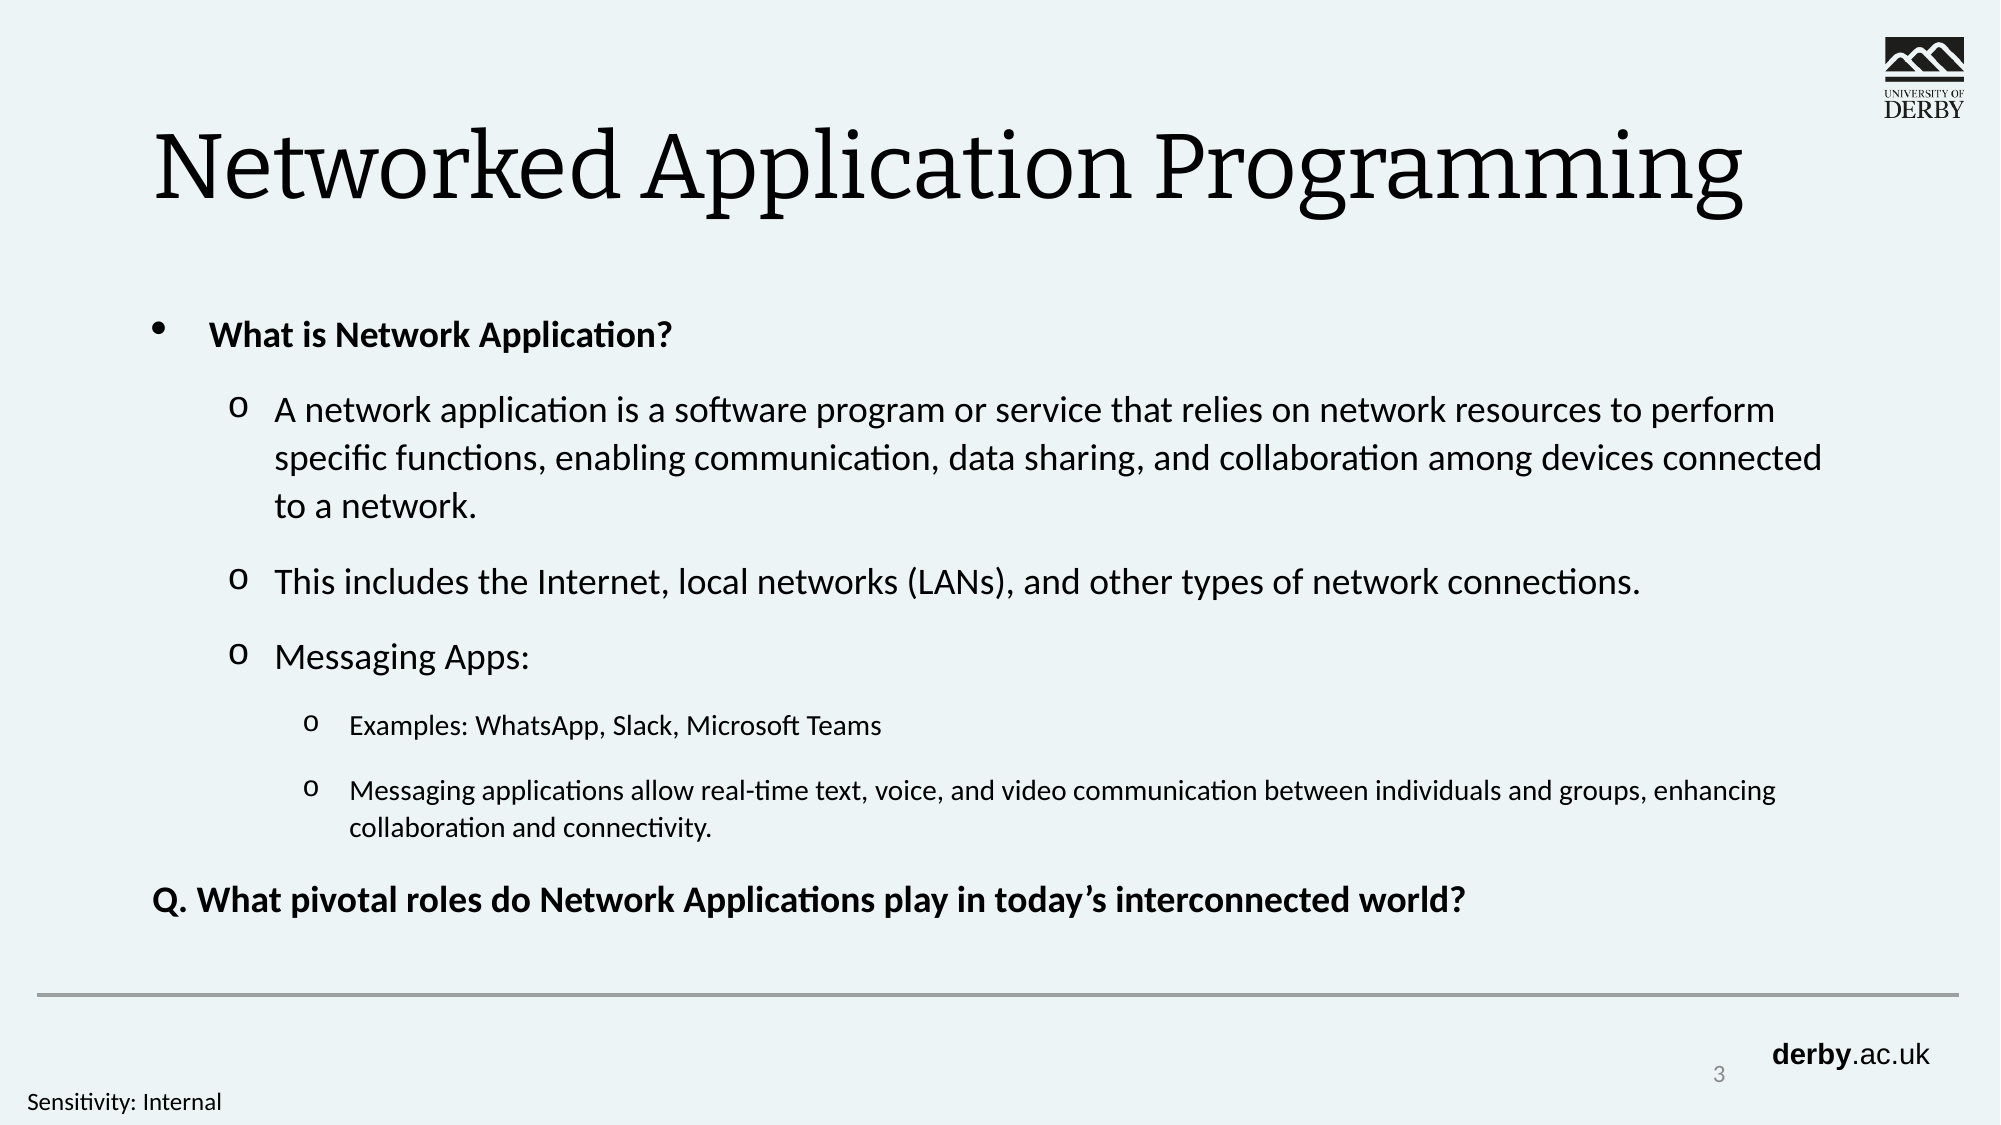

# Networked Application Programming
What is Network Application?
A network application is a software program or service that relies on network resources to perform specific functions, enabling communication, data sharing, and collaboration among devices connected to a network.
This includes the Internet, local networks (LANs), and other types of network connections.
Messaging Apps:
Examples: WhatsApp, Slack, Microsoft Teams
Messaging applications allow real-time text, voice, and video communication between individuals and groups, enhancing collaboration and connectivity.
Q. What pivotal roles do Network Applications play in today’s interconnected world?

3